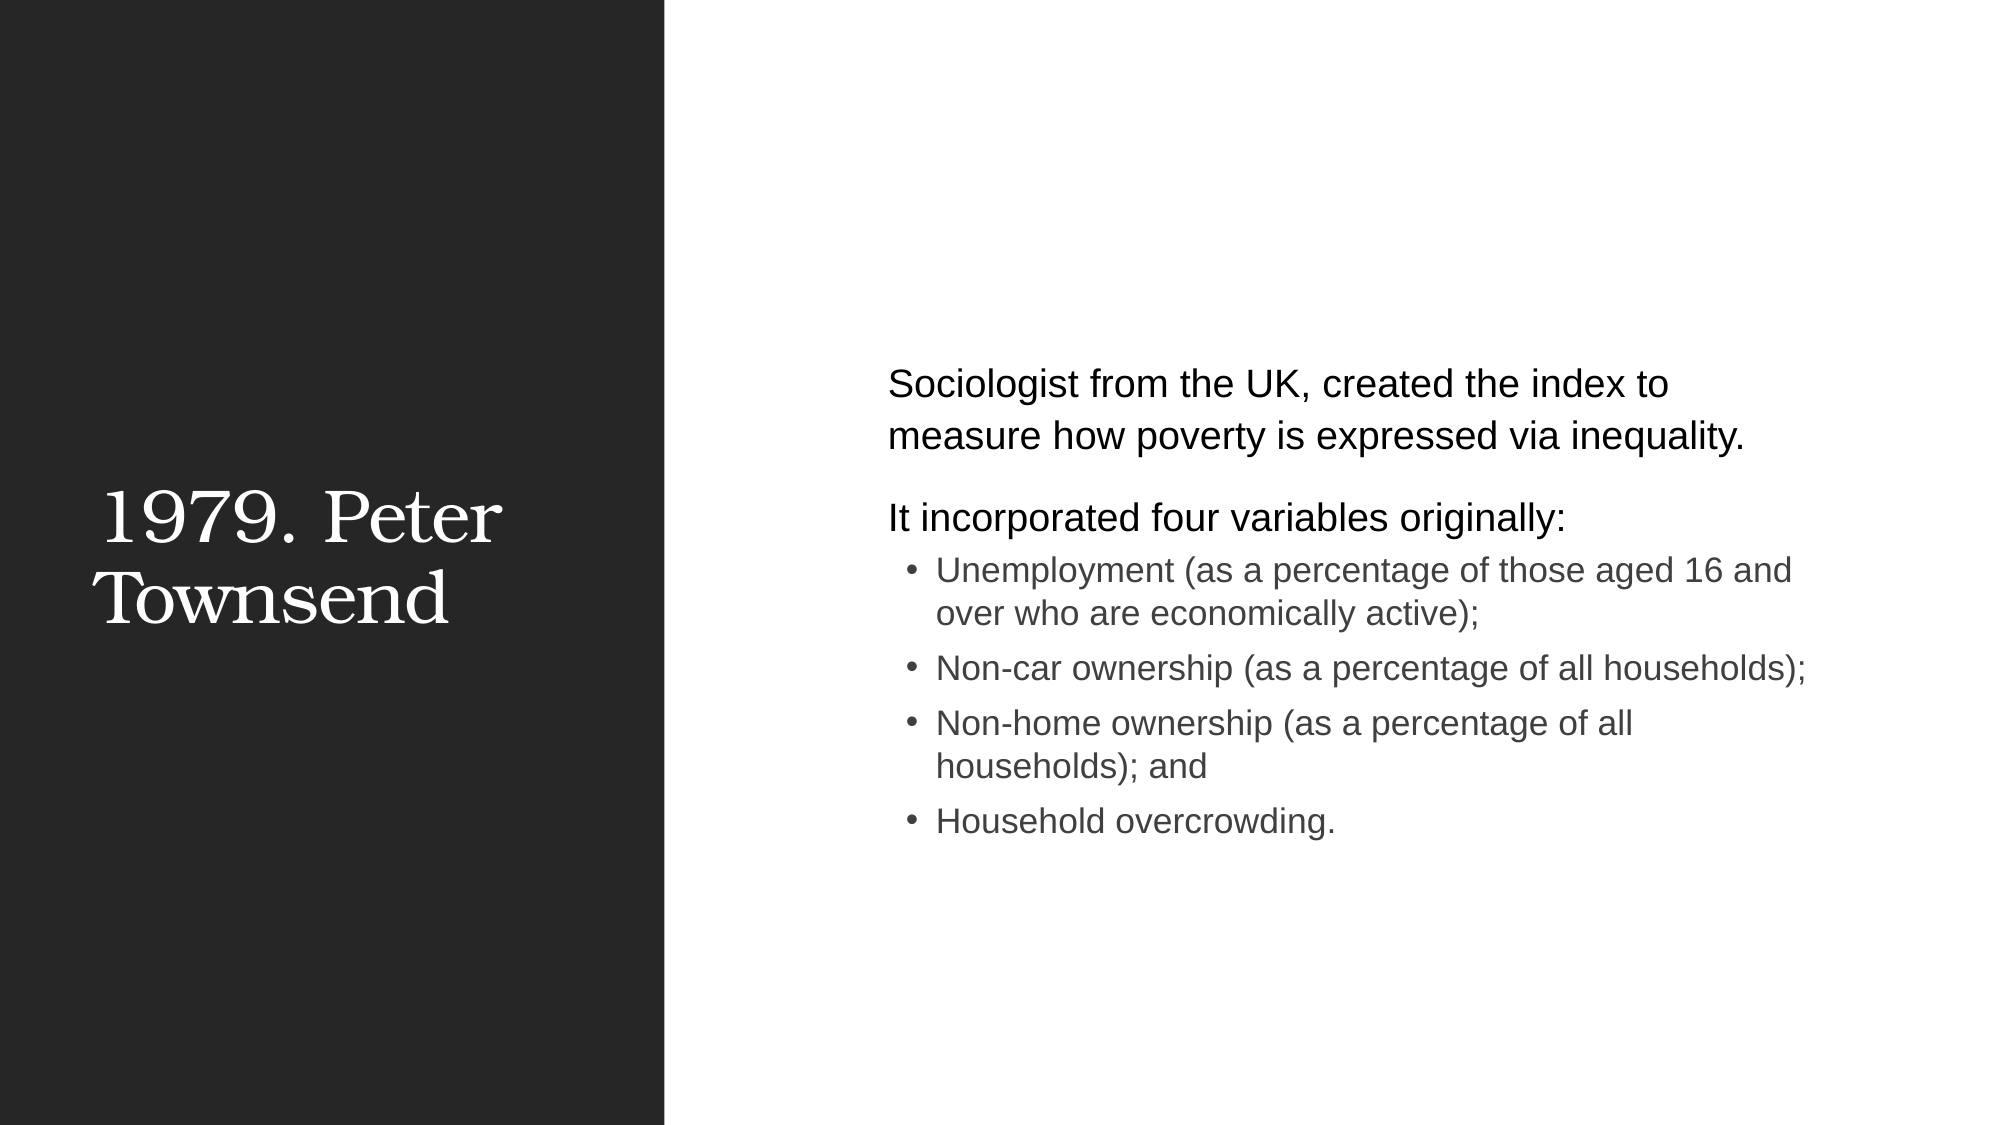

# 1979. Peter Townsend
Sociologist from the UK, created the index to measure how poverty is expressed via inequality.
It incorporated four variables originally:
Unemployment (as a percentage of those aged 16 and over who are economically active);
Non-car ownership (as a percentage of all households);
Non-home ownership (as a percentage of all households); and
Household overcrowding.